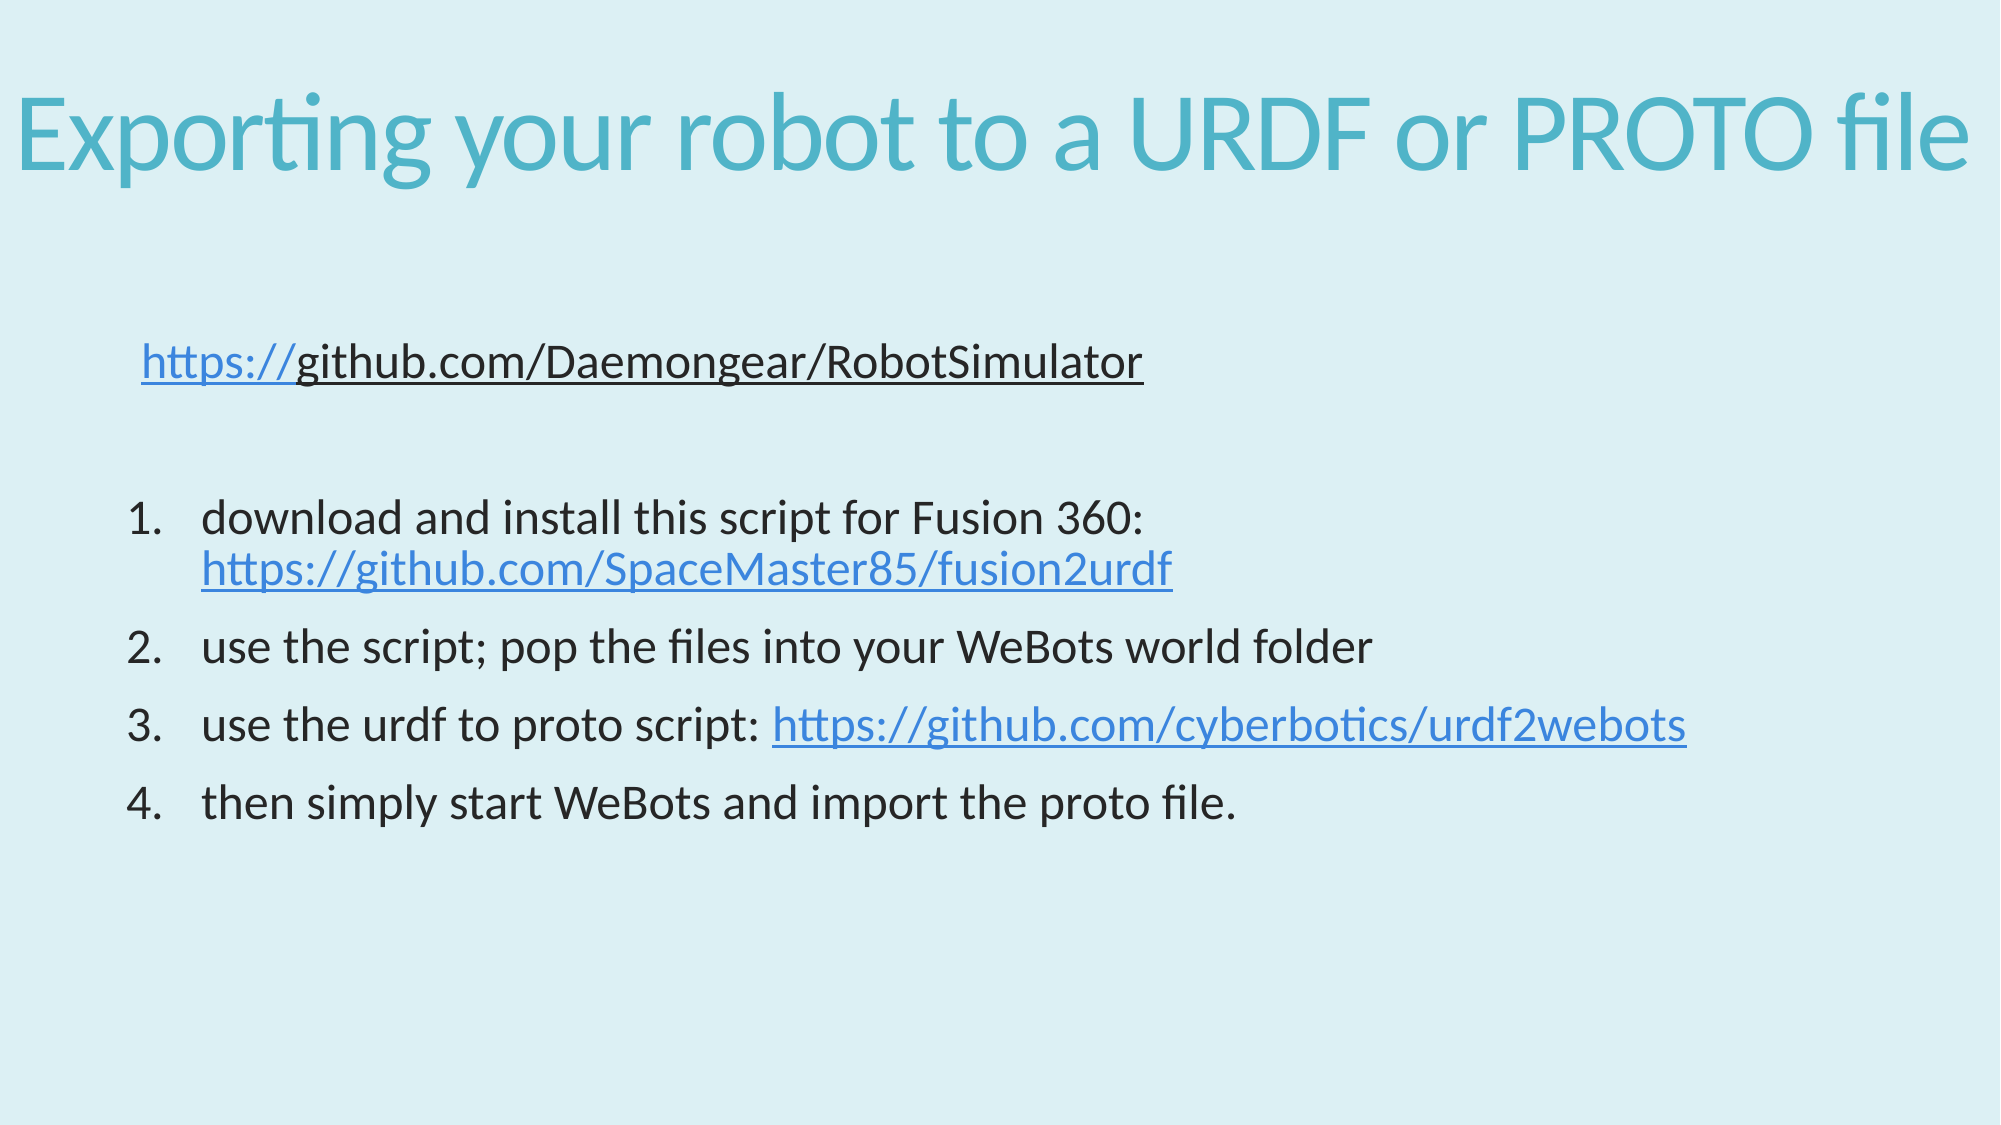

# Exporting your robot to a URDF or PROTO file
https://github.com/Daemongear/RobotSimulator

download and install this script for Fusion 360: https://github.com/SpaceMaster85/fusion2urdf
use the script; pop the files into your WeBots world folder
use the urdf to proto script: https://github.com/cyberbotics/urdf2webots
then simply start WeBots and import the proto file.